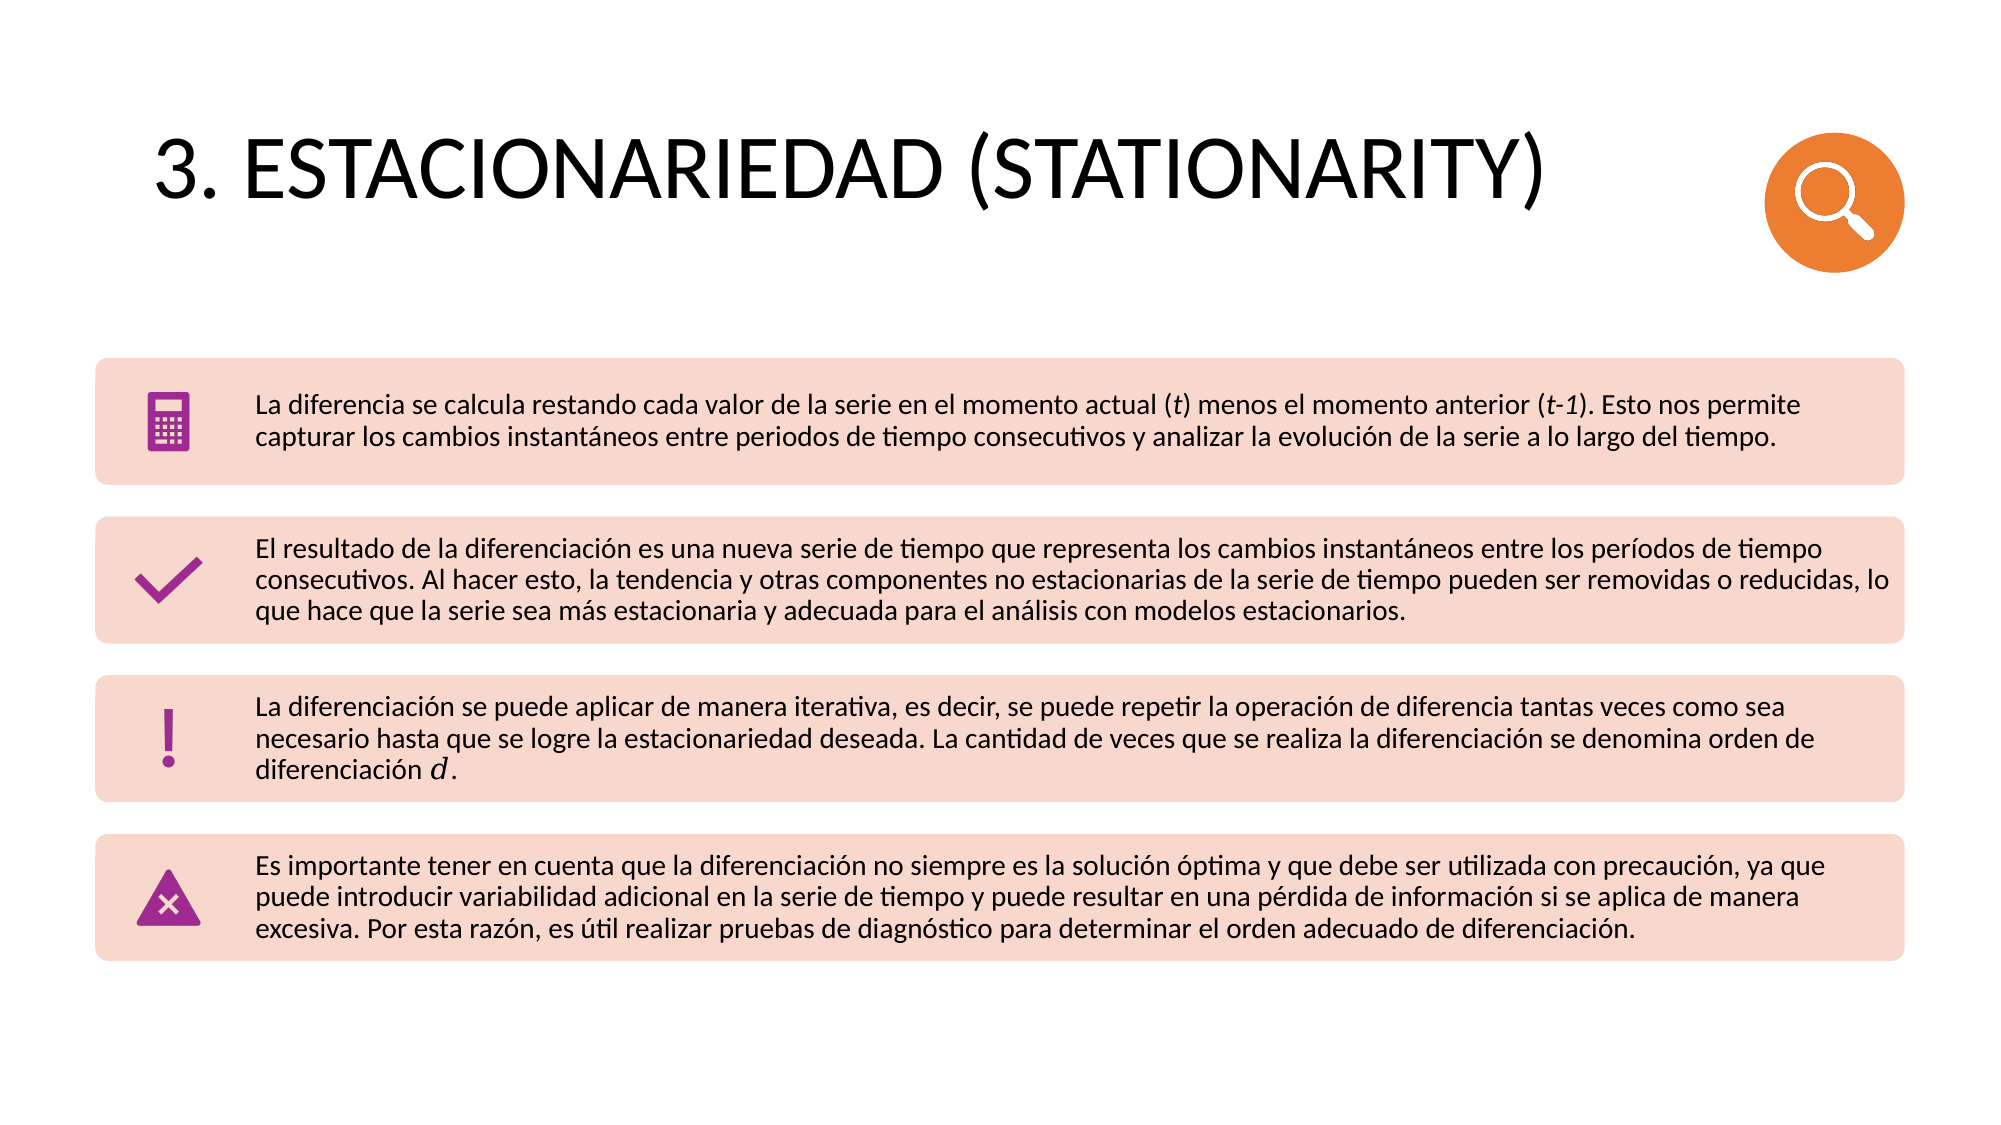

# 3. ESTACIONARIEDAD (STATIONARITY)

La diferencia se calcula restando cada valor de la serie en el momento actual (t) menos el momento anterior (t-1). Esto nos permite capturar los cambios instantáneos entre periodos de tiempo consecutivos y analizar la evolución de la serie a lo largo del tiempo.
El resultado de la diferenciación es una nueva serie de tiempo que representa los cambios instantáneos entre los períodos de tiempo consecutivos. Al hacer esto, la tendencia y otras componentes no estacionarias de la serie de tiempo pueden ser removidas o reducidas, lo que hace que la serie sea más estacionaria y adecuada para el análisis con modelos estacionarios.
La diferenciación se puede aplicar de manera iterativa, es decir, se puede repetir la operación de diferencia tantas veces como sea necesario hasta que se logre la estacionariedad deseada. La cantidad de veces que se realiza la diferenciación se denomina orden de diferenciación 𝑑.
Es importante tener en cuenta que la diferenciación no siempre es la solución óptima y que debe ser utilizada con precaución, ya que puede introducir variabilidad adicional en la serie de tiempo y puede resultar en una pérdida de información si se aplica de manera excesiva. Por esta razón, es útil realizar pruebas de diagnóstico para determinar el orden adecuado de diferenciación.